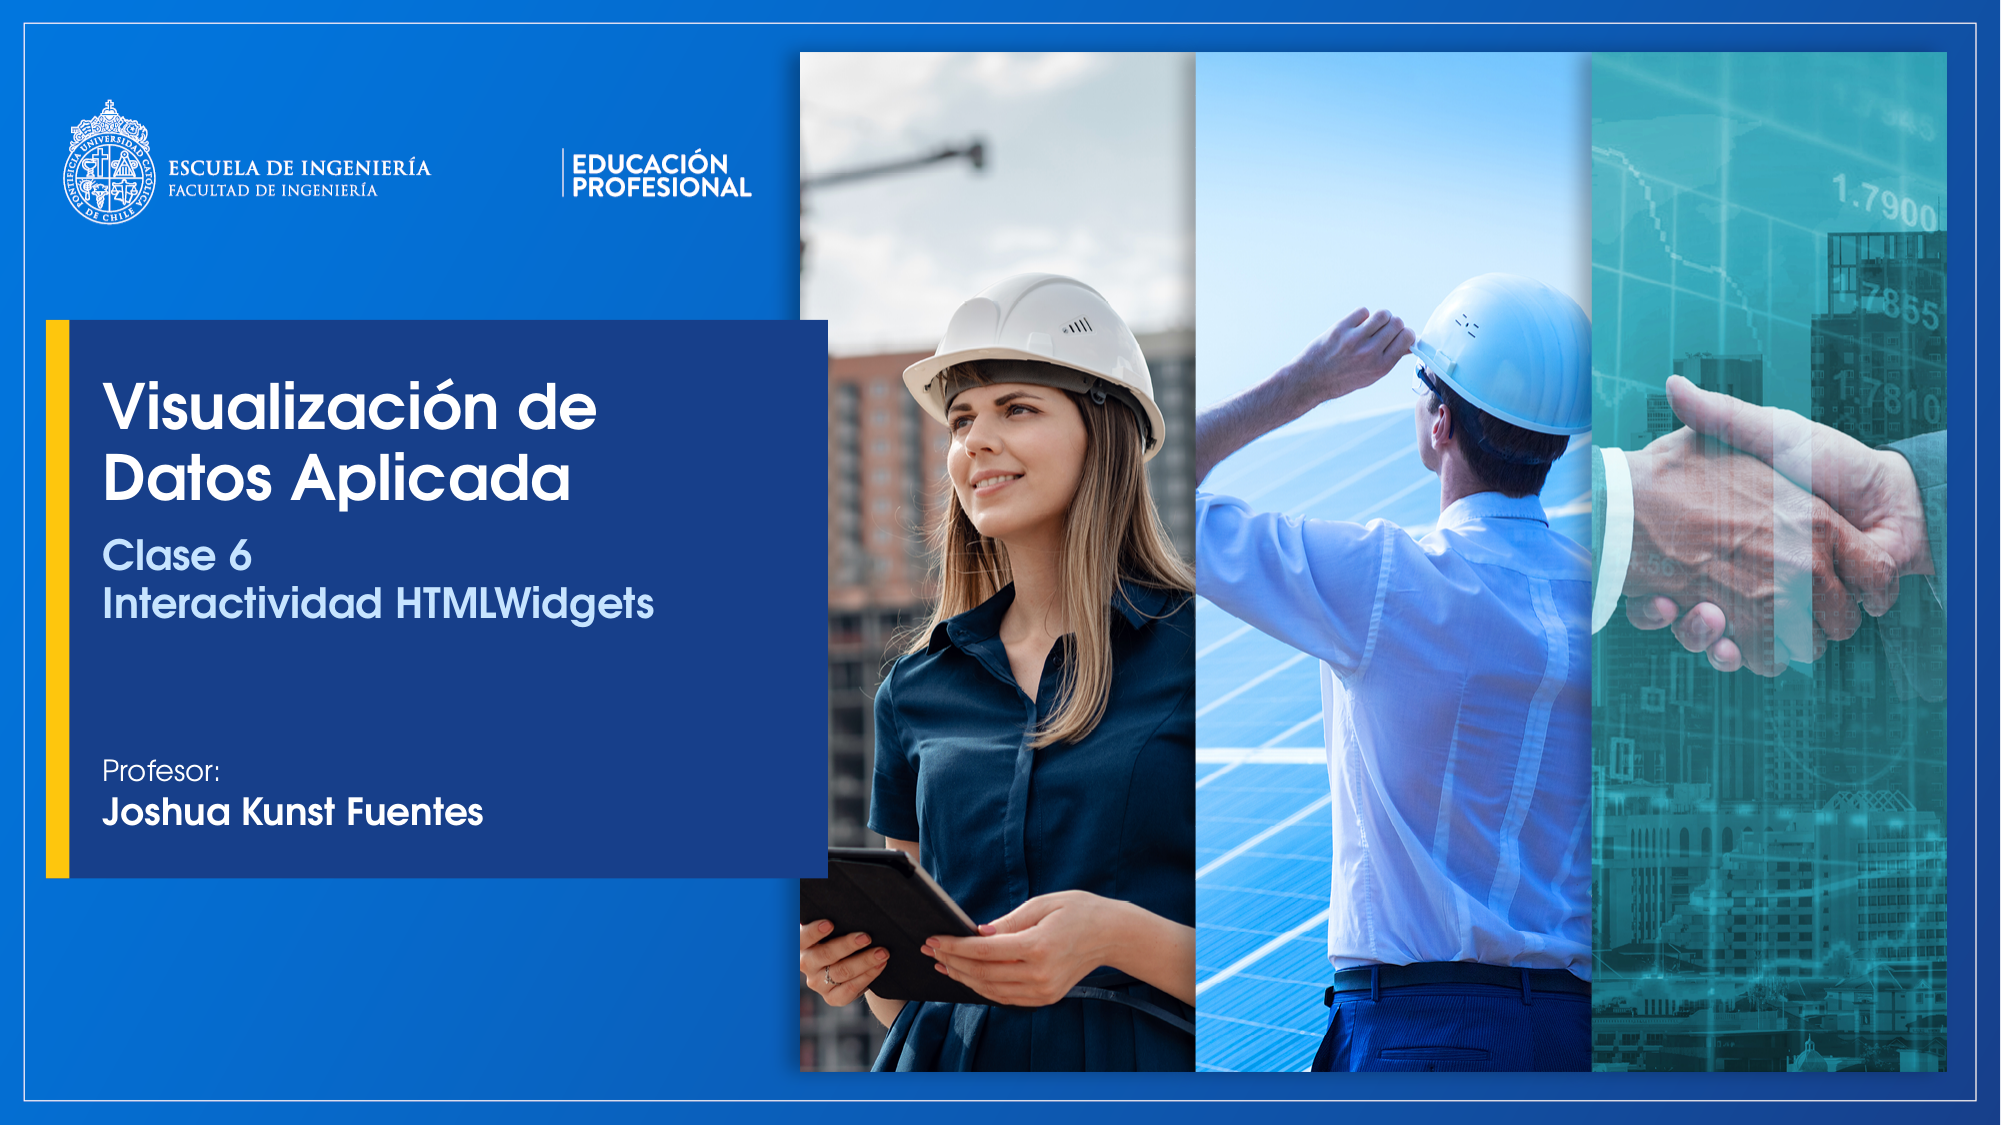

Visualización de Datos Aplicada
Clase 6
Interactividad HTMLWidgets
Profesor:
Joshua Kunst Fuentes